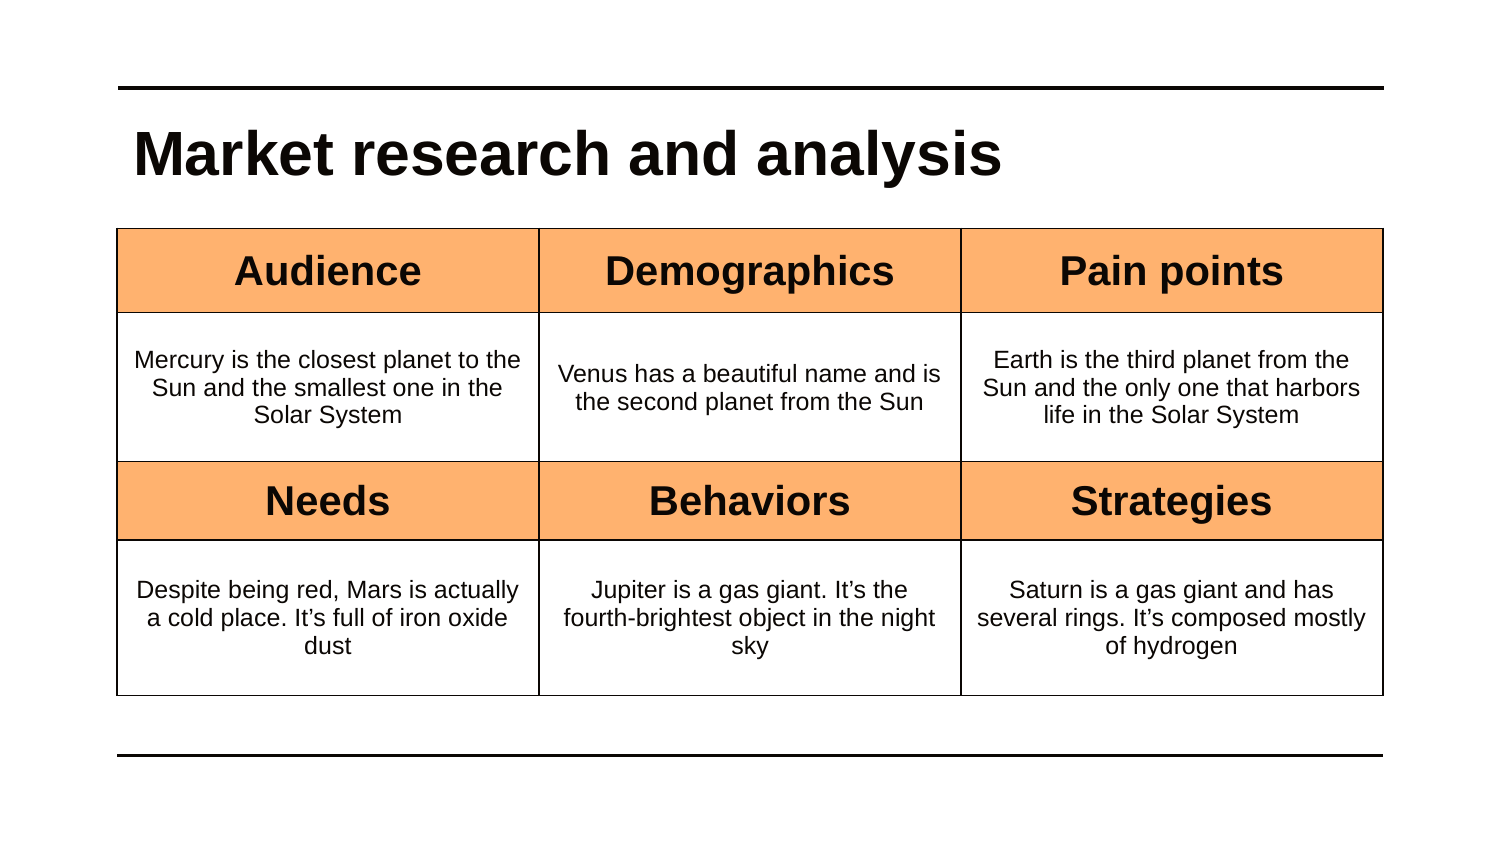

# Market research and analysis
| Audience | Demographics | Pain points |
| --- | --- | --- |
| Mercury is the closest planet to the Sun and the smallest one in the Solar System | Venus has a beautiful name and is the second planet from the Sun | Earth is the third planet from the Sun and the only one that harbors life in the Solar System |
| Needs | Behaviors | Strategies |
| Despite being red, Mars is actually a cold place. It’s full of iron oxide dust | Jupiter is a gas giant. It’s the fourth-brightest object in the night sky | Saturn is a gas giant and has several rings. It’s composed mostly of hydrogen |